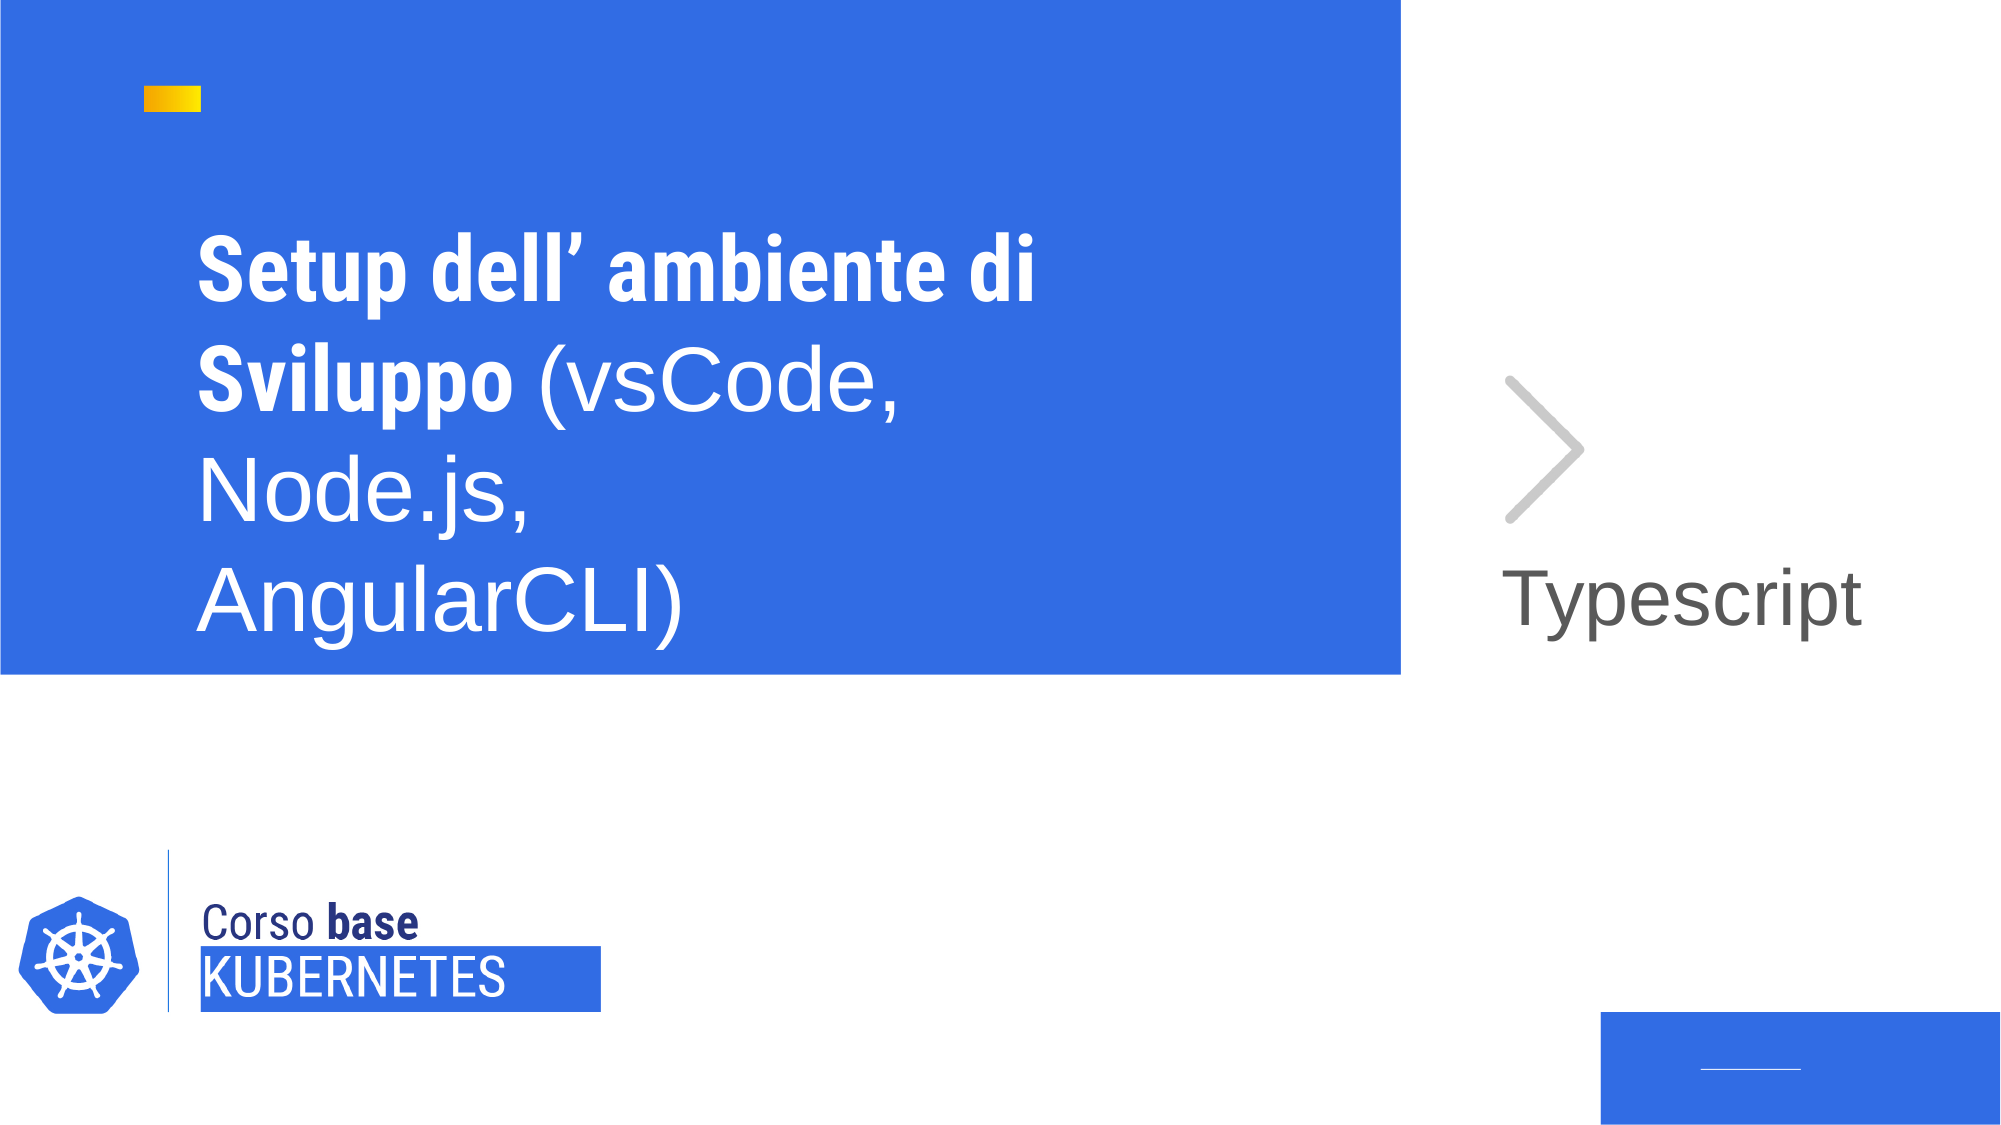

Setup dell’ ambiente di
Sviluppo (vsCode, Node.js,
AngularCLI)
Typescript